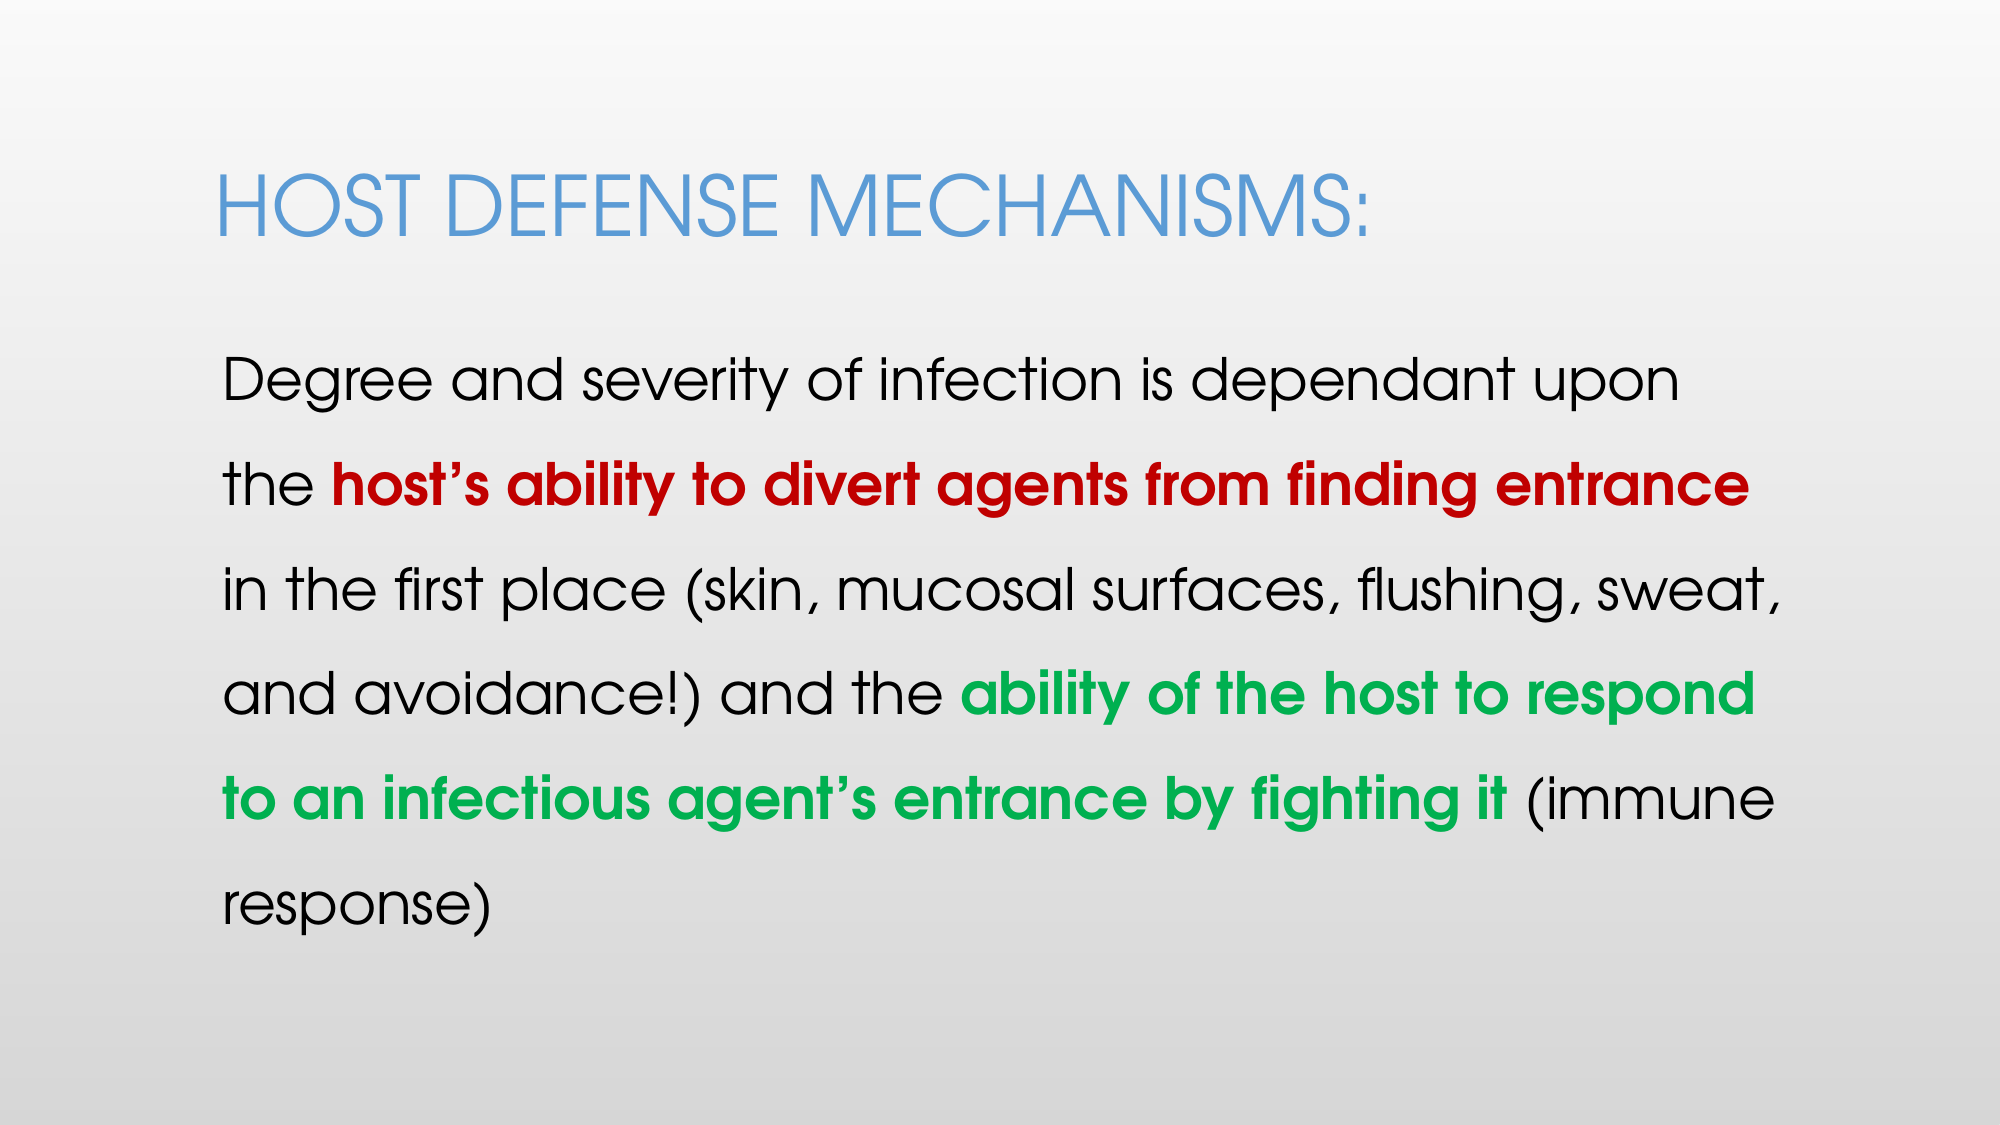

# Host defense mechanisms:
Degree and severity of infection is dependant upon the host’s ability to divert agents from finding entrance in the first place (skin, mucosal surfaces, flushing, sweat, and avoidance!) and the ability of the host to respond to an infectious agent’s entrance by fighting it (immune response)